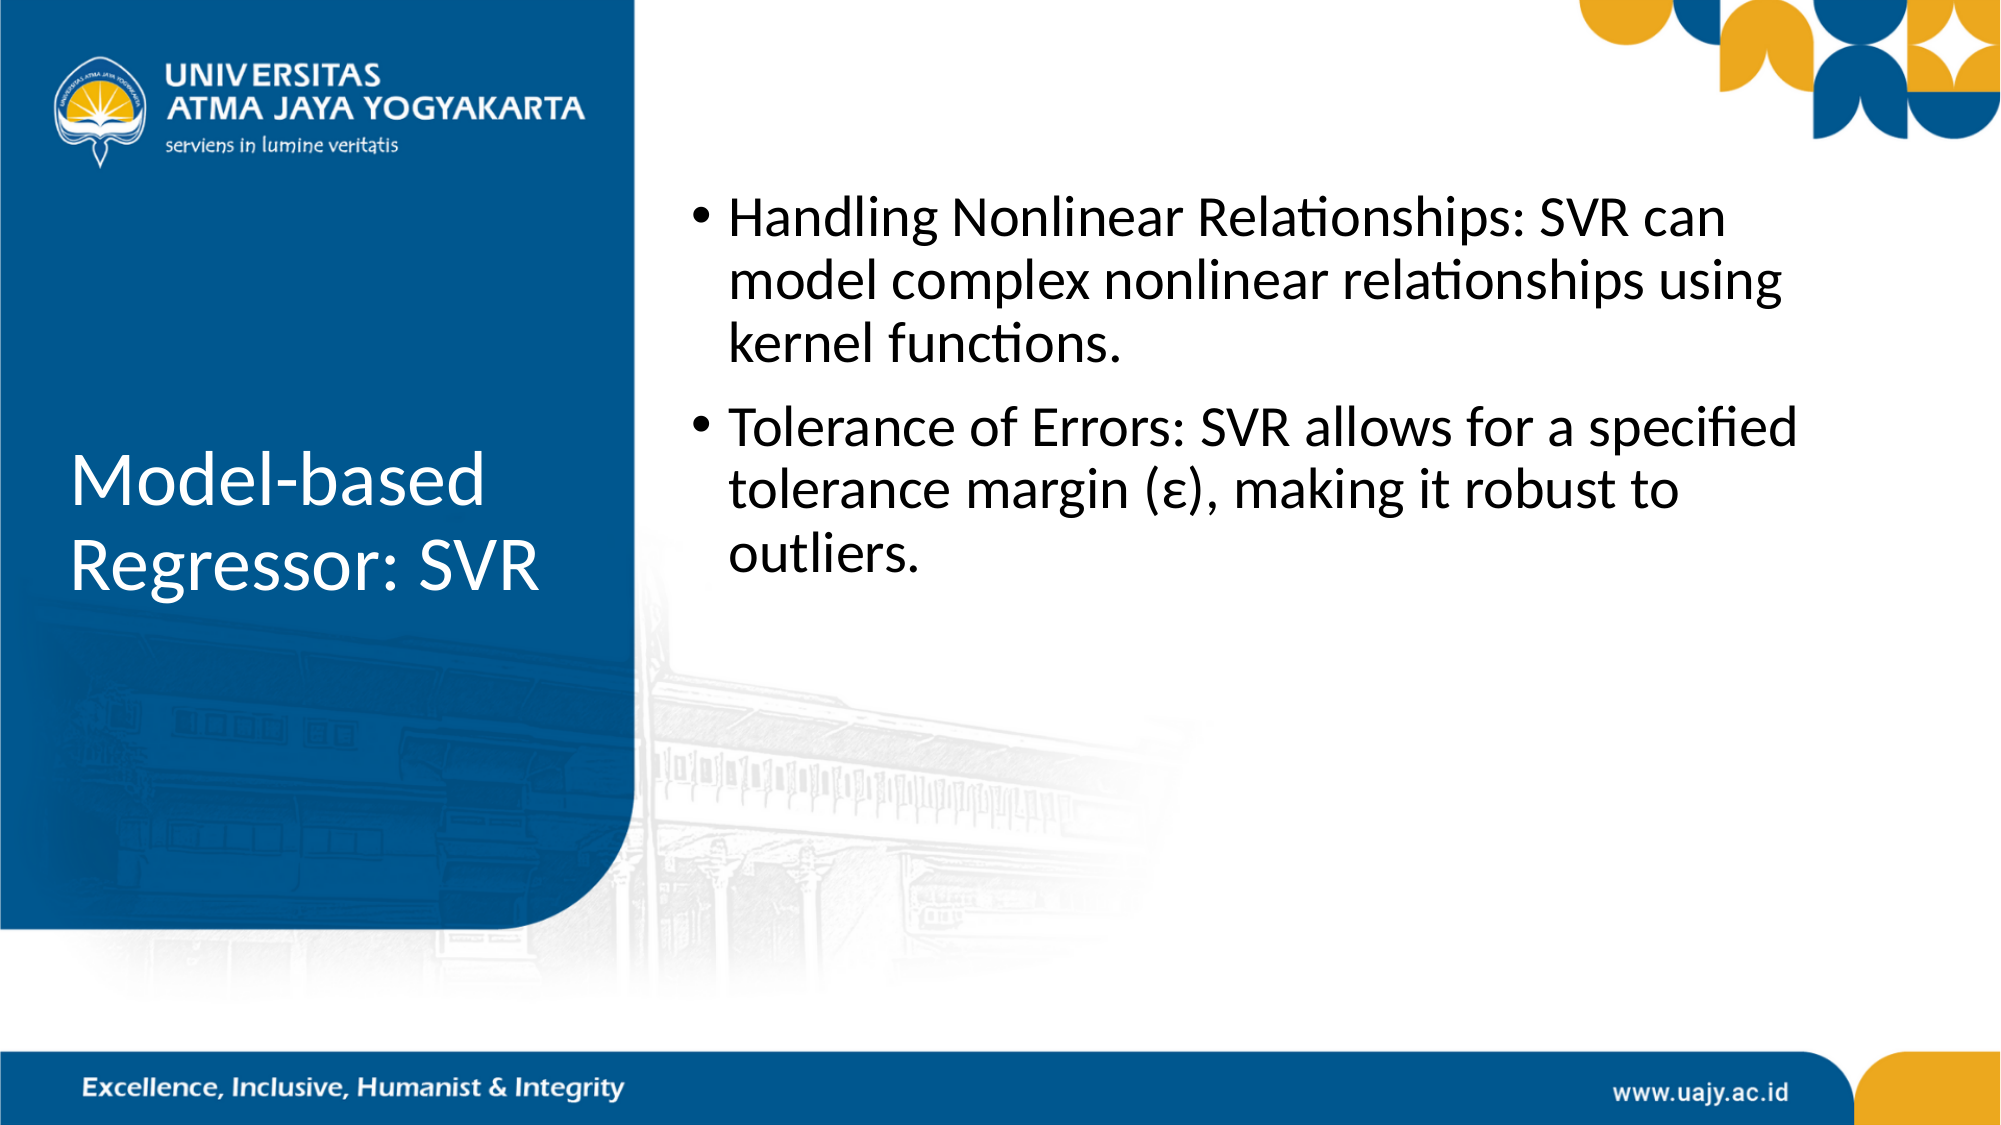

Handling Nonlinear Relationships: SVR can model complex nonlinear relationships using kernel functions.
Tolerance of Errors: SVR allows for a specified tolerance margin (ε), making it robust to outliers.
# Model-based Regressor: SVR